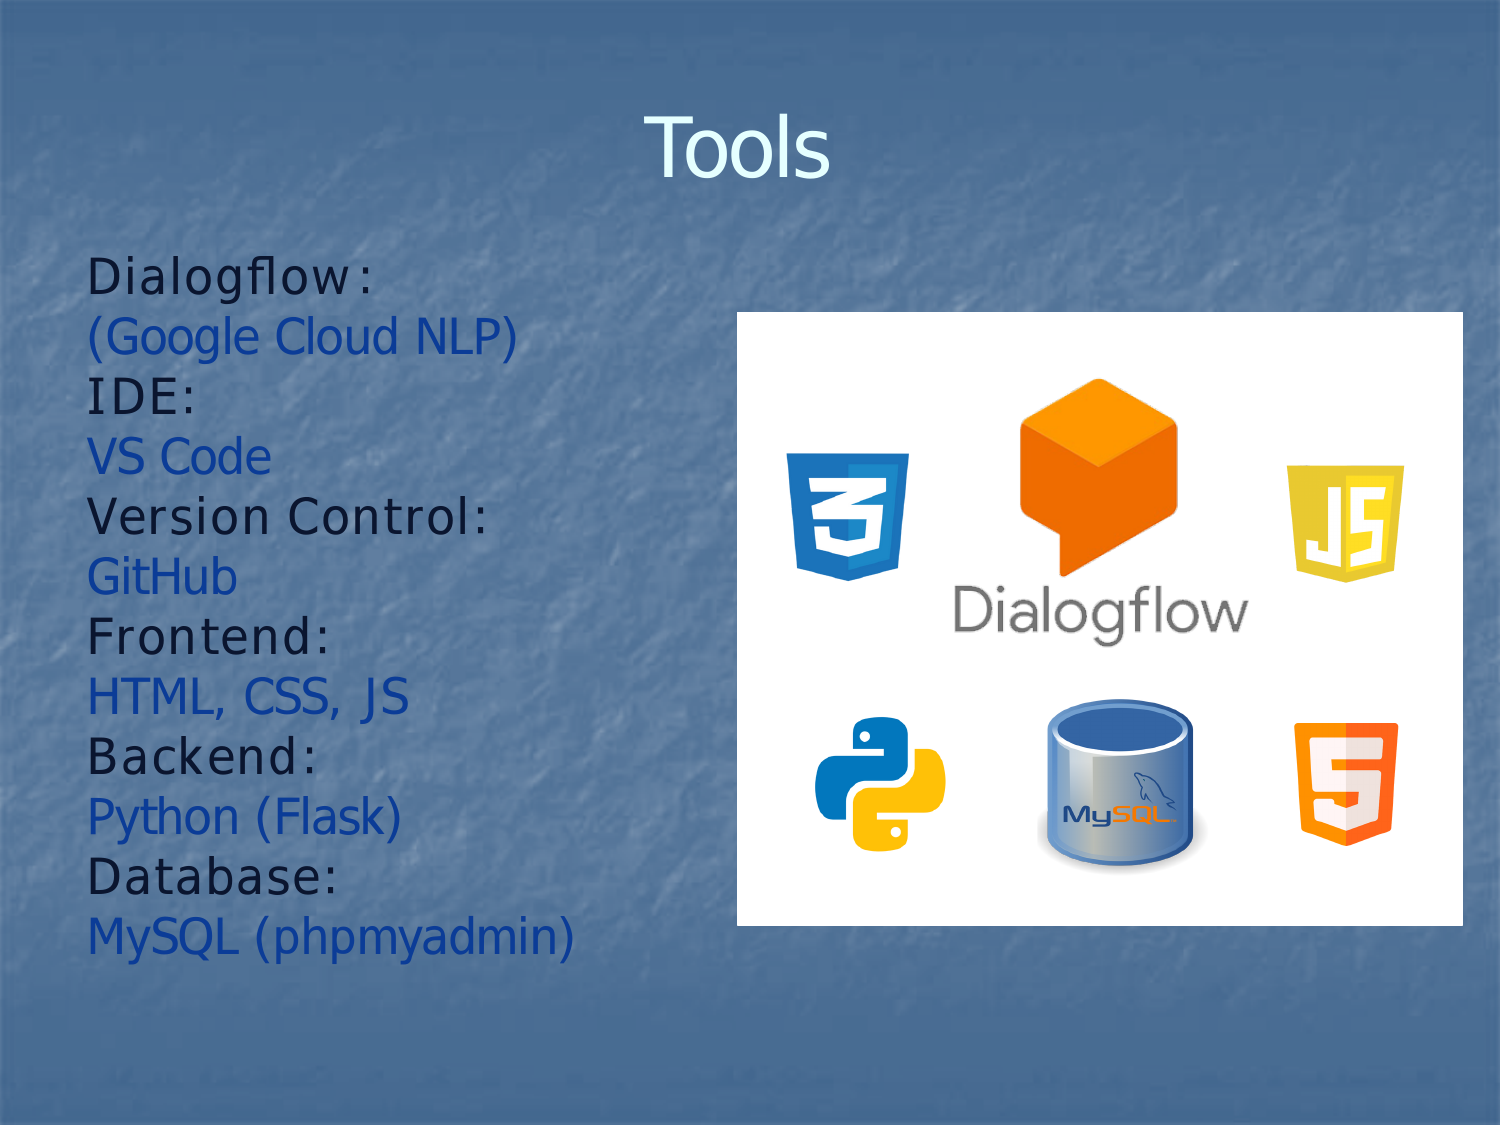

Tools

# Dialogflow: (Google Cloud NLP) IDE: VS Code Version Control: GitHub Frontend: HTML, CSS, JS Backend: Python (Flask) Database: MySQL (phpmyadmin)